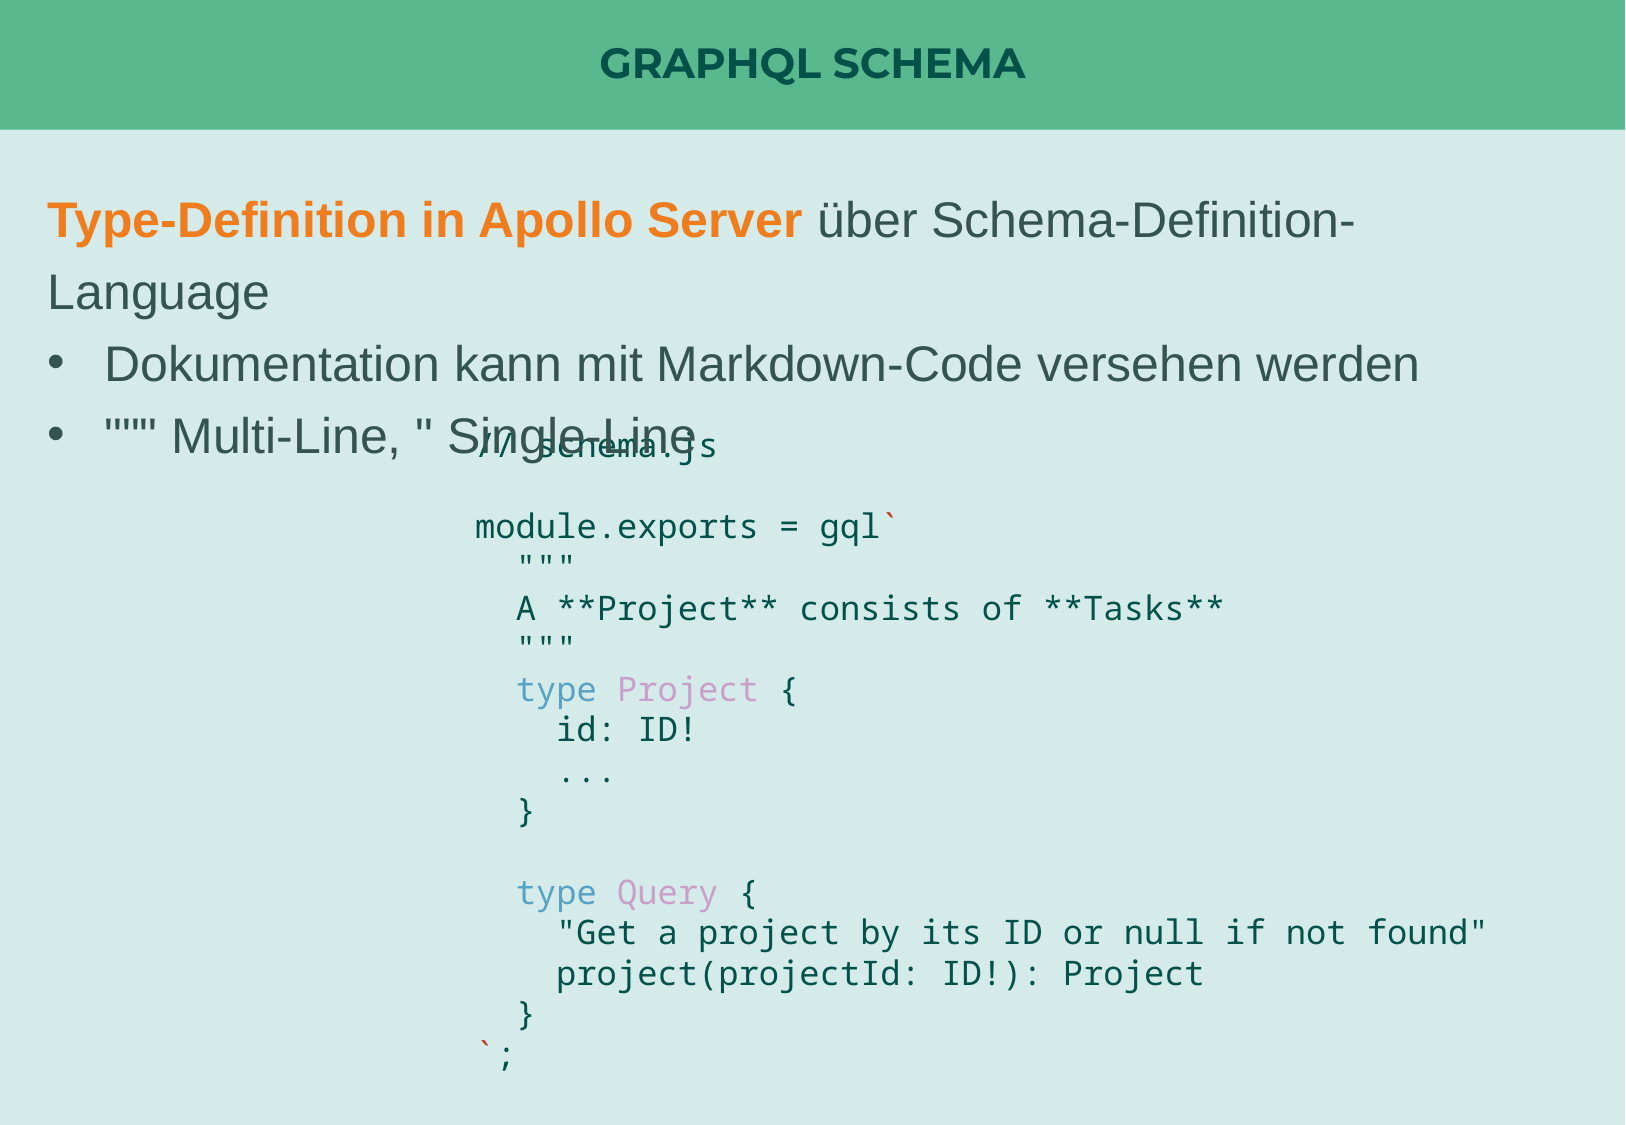

# GraphQL SChema
Type-Definition in Apollo Server über Schema-Definition-Language
Dokumentation kann mit Markdown-Code versehen werden
""" Multi-Line, " Single-Line

// schema.js

module.exports = gql`
  """
  A **Project** consists of **Tasks**
  """
  type Project {
    id: ID!
    ...
  }

  type Query {
    "Get a project by its ID or null if not found"
    project(projectId: ID!): Project
  }
`;